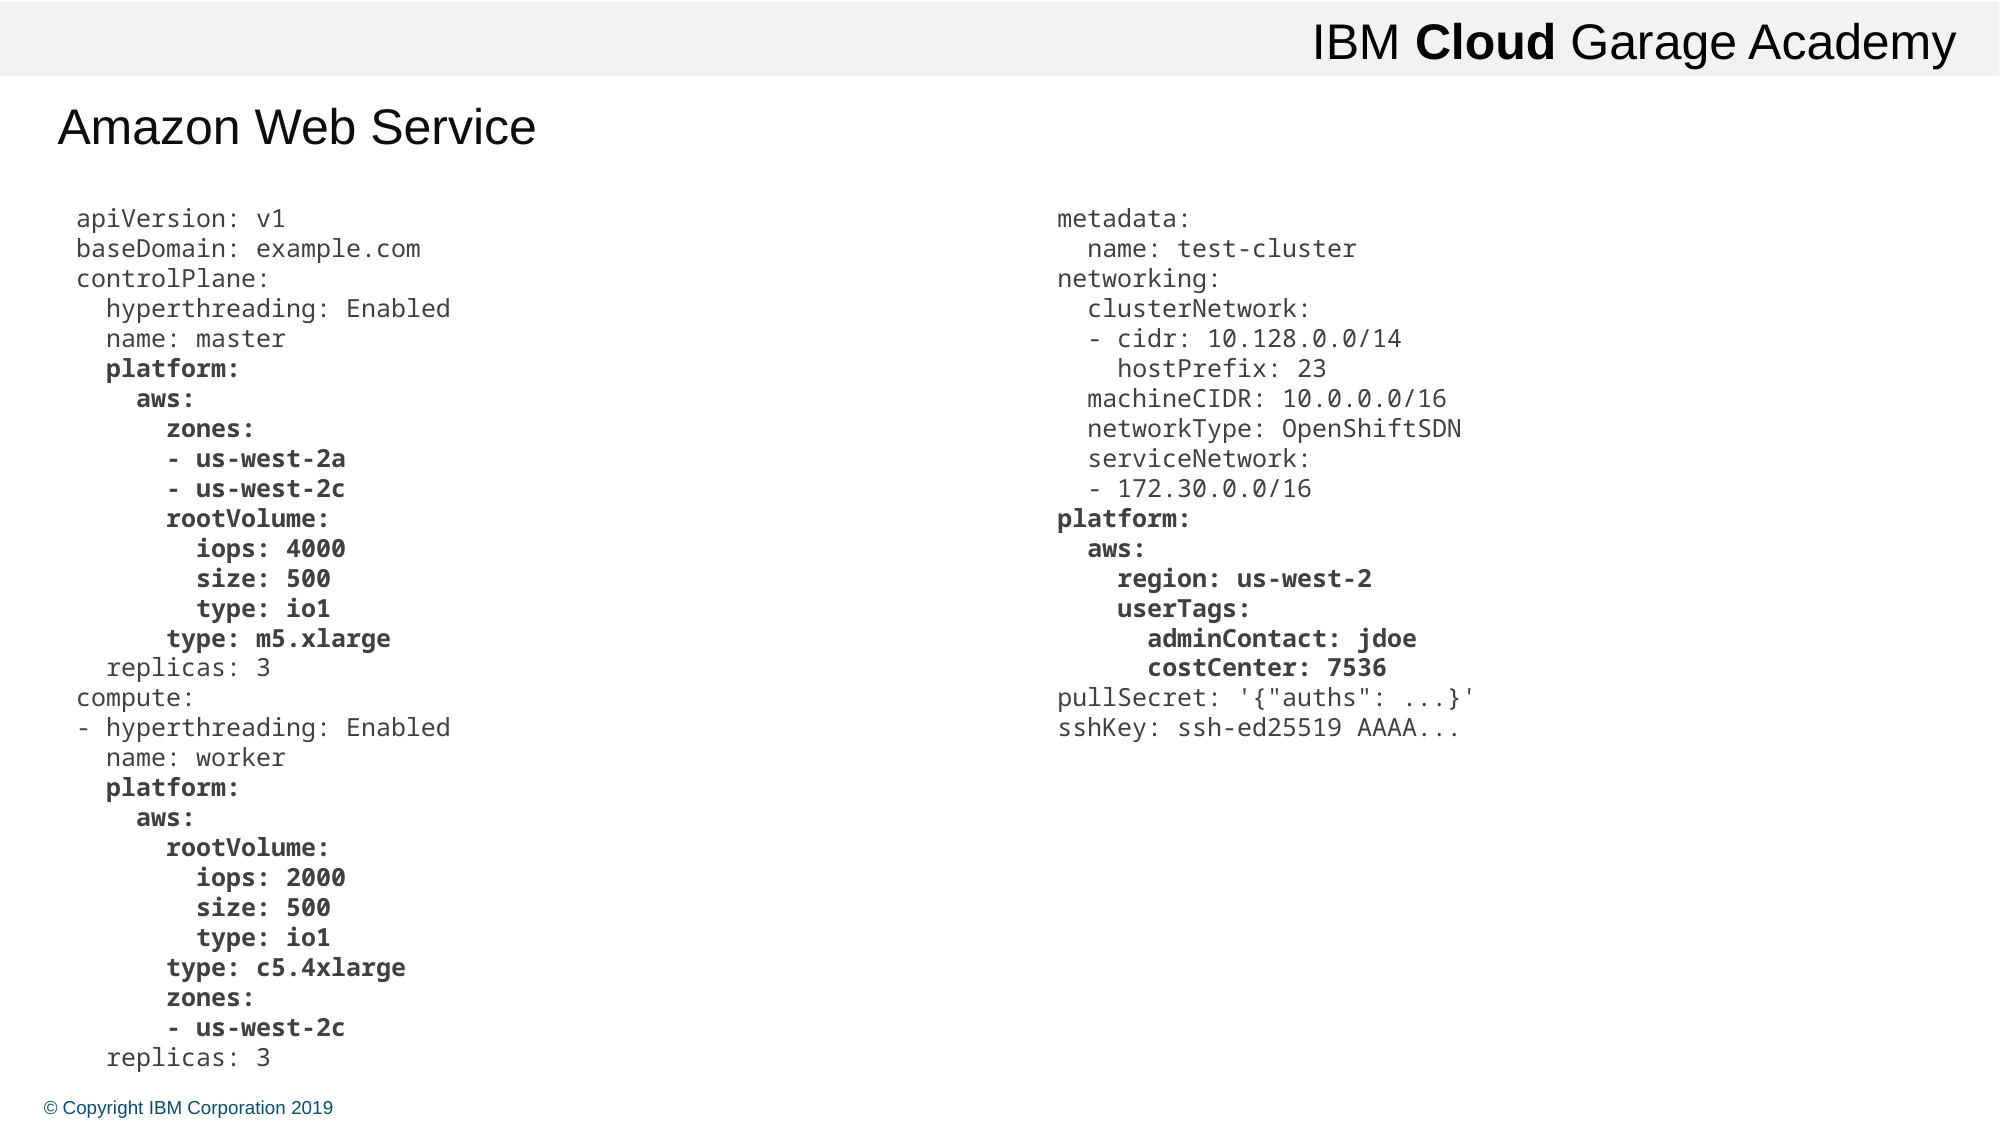

# Amazon Web Service
apiVersion: v1
baseDomain: example.com
controlPlane:
  hyperthreading: Enabled
  name: master
  platform:
    aws:
      zones:
      - us-west-2a
      - us-west-2c
      rootVolume:
        iops: 4000
        size: 500
        type: io1
      type: m5.xlarge
  replicas: 3
compute:
- hyperthreading: Enabled
  name: worker
  platform:
    aws:
      rootVolume:
        iops: 2000
        size: 500
        type: io1
      type: c5.4xlarge
      zones:
      - us-west-2c
  replicas: 3
metadata:
  name: test-cluster
networking:
  clusterNetwork:
  - cidr: 10.128.0.0/14
    hostPrefix: 23
  machineCIDR: 10.0.0.0/16
  networkType: OpenShiftSDN
  serviceNetwork:
  - 172.30.0.0/16
platform:
  aws:
    region: us-west-2
    userTags:
      adminContact: jdoe
      costCenter: 7536
pullSecret: '{"auths": ...}'
sshKey: ssh-ed25519 AAAA...

© Copyright IBM Corporation 2019